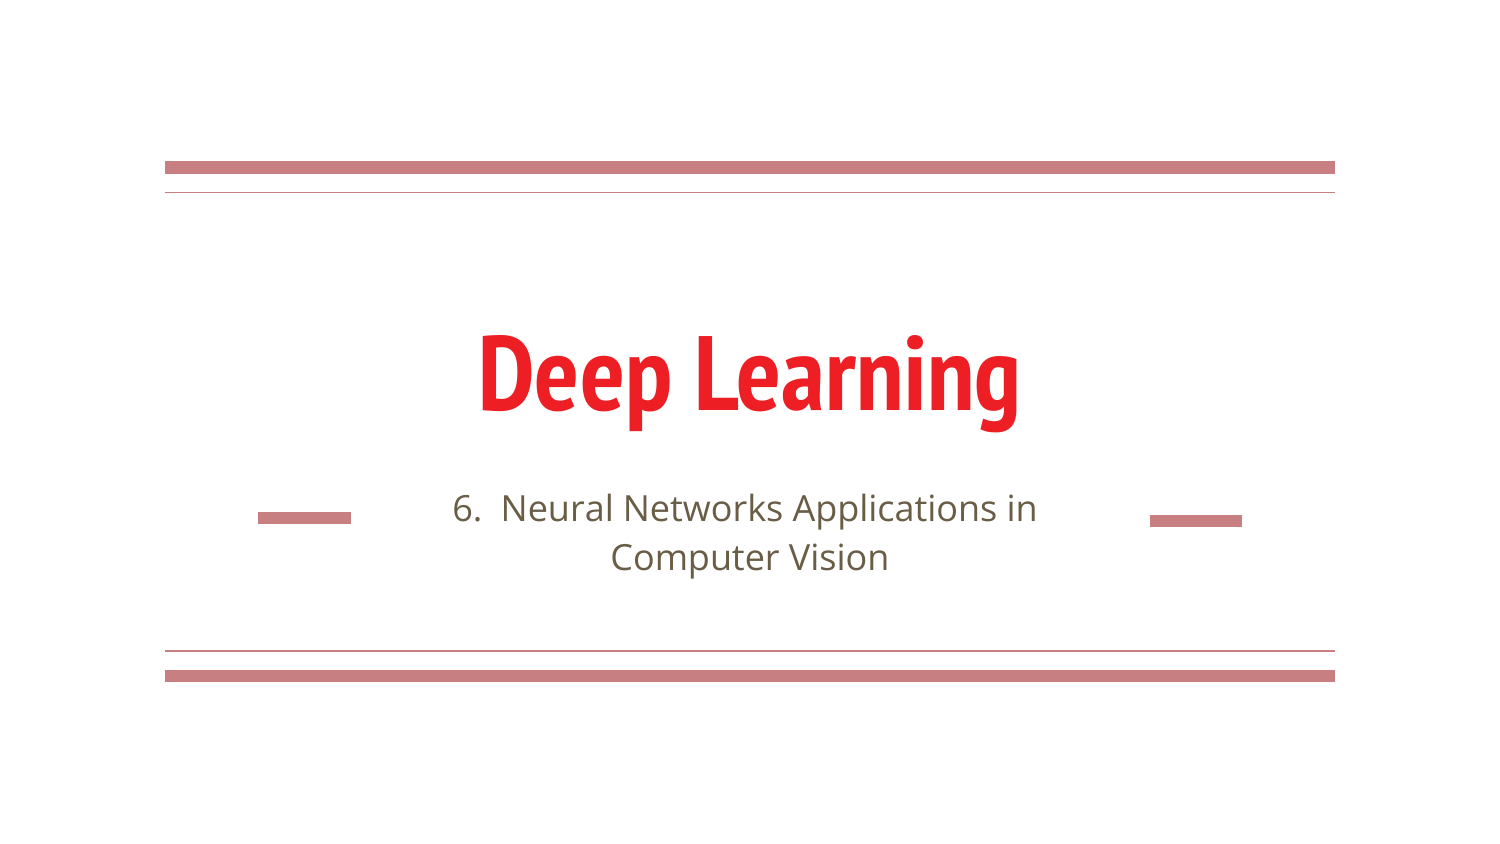

# Deep Learning
6.  Neural Networks Applications in
Computer Vision